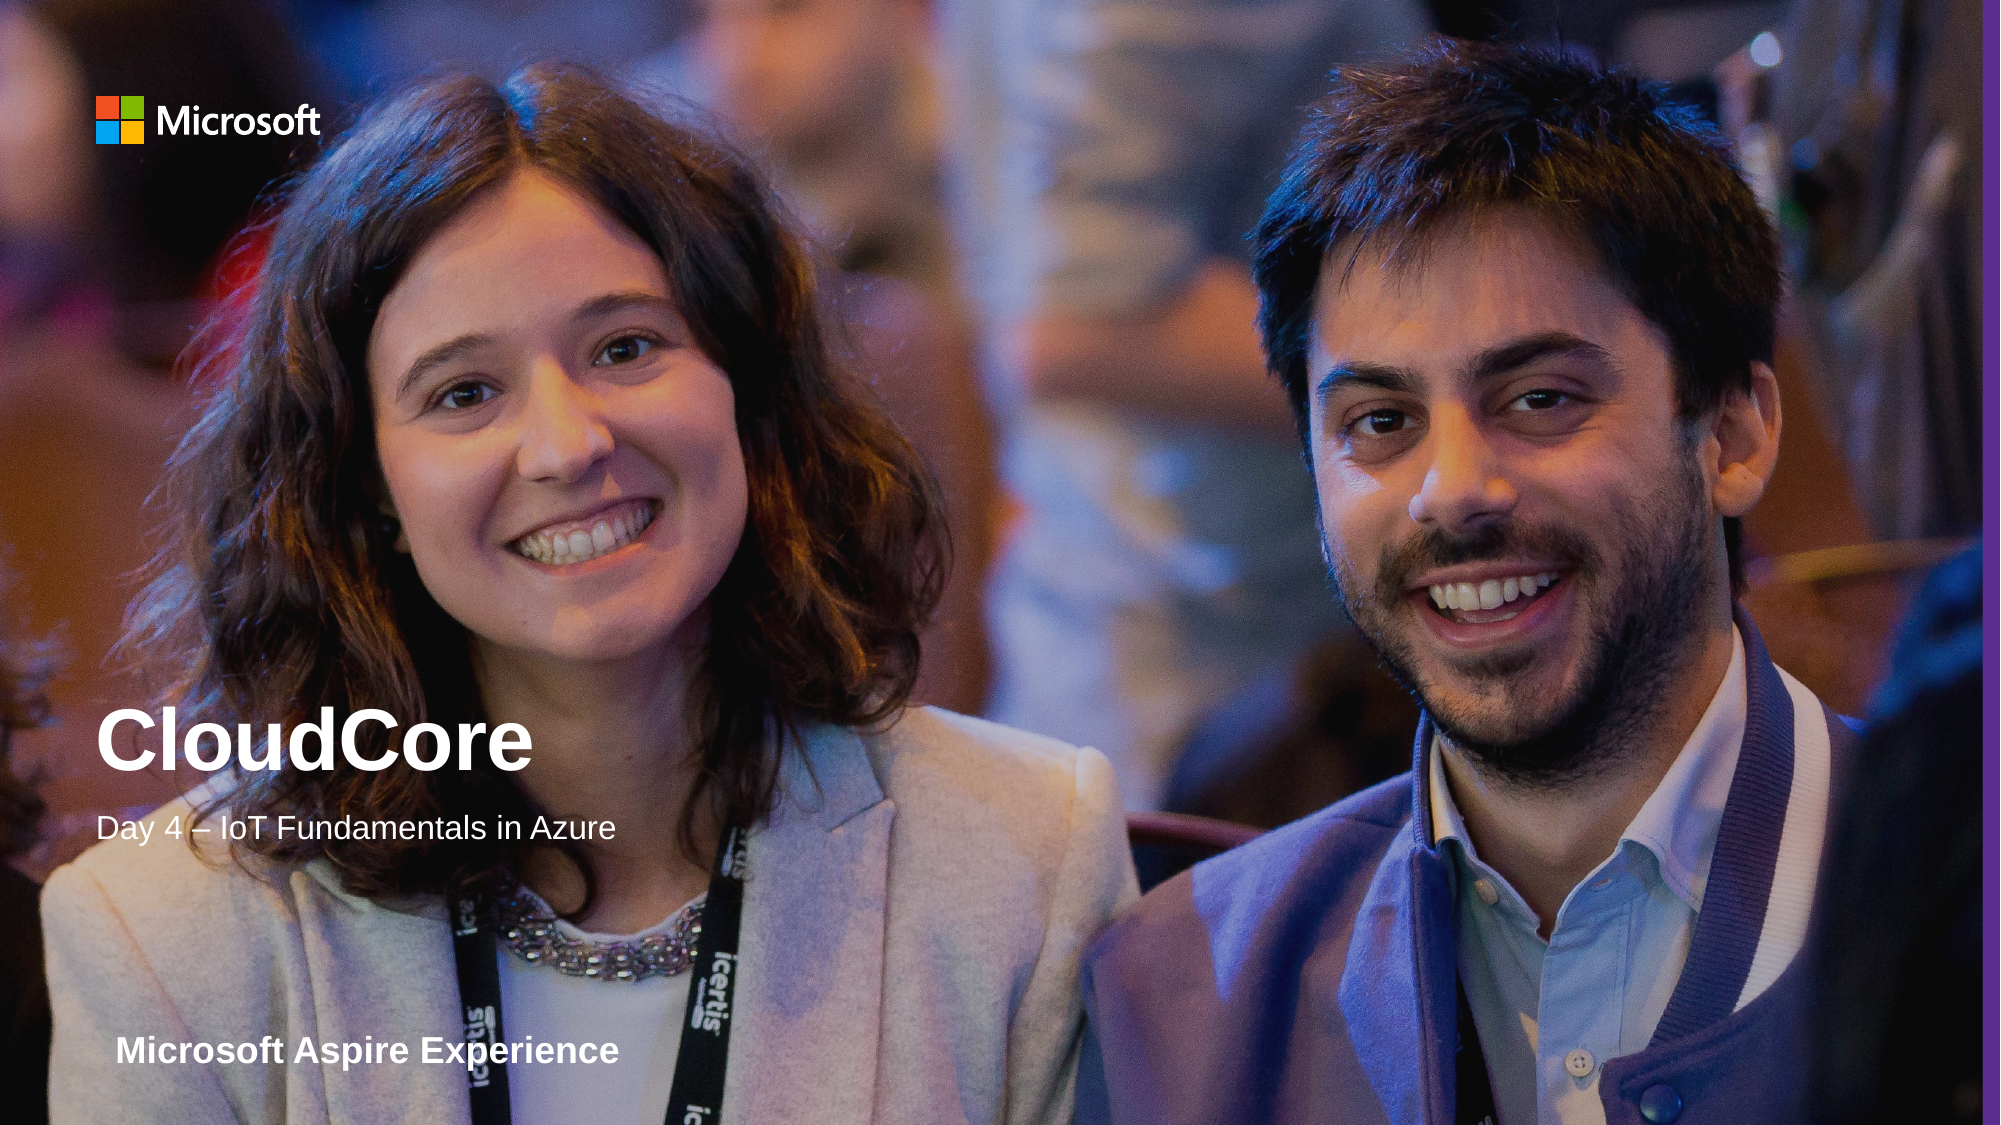

# CloudCore
Day 4 – IoT Fundamentals in Azure